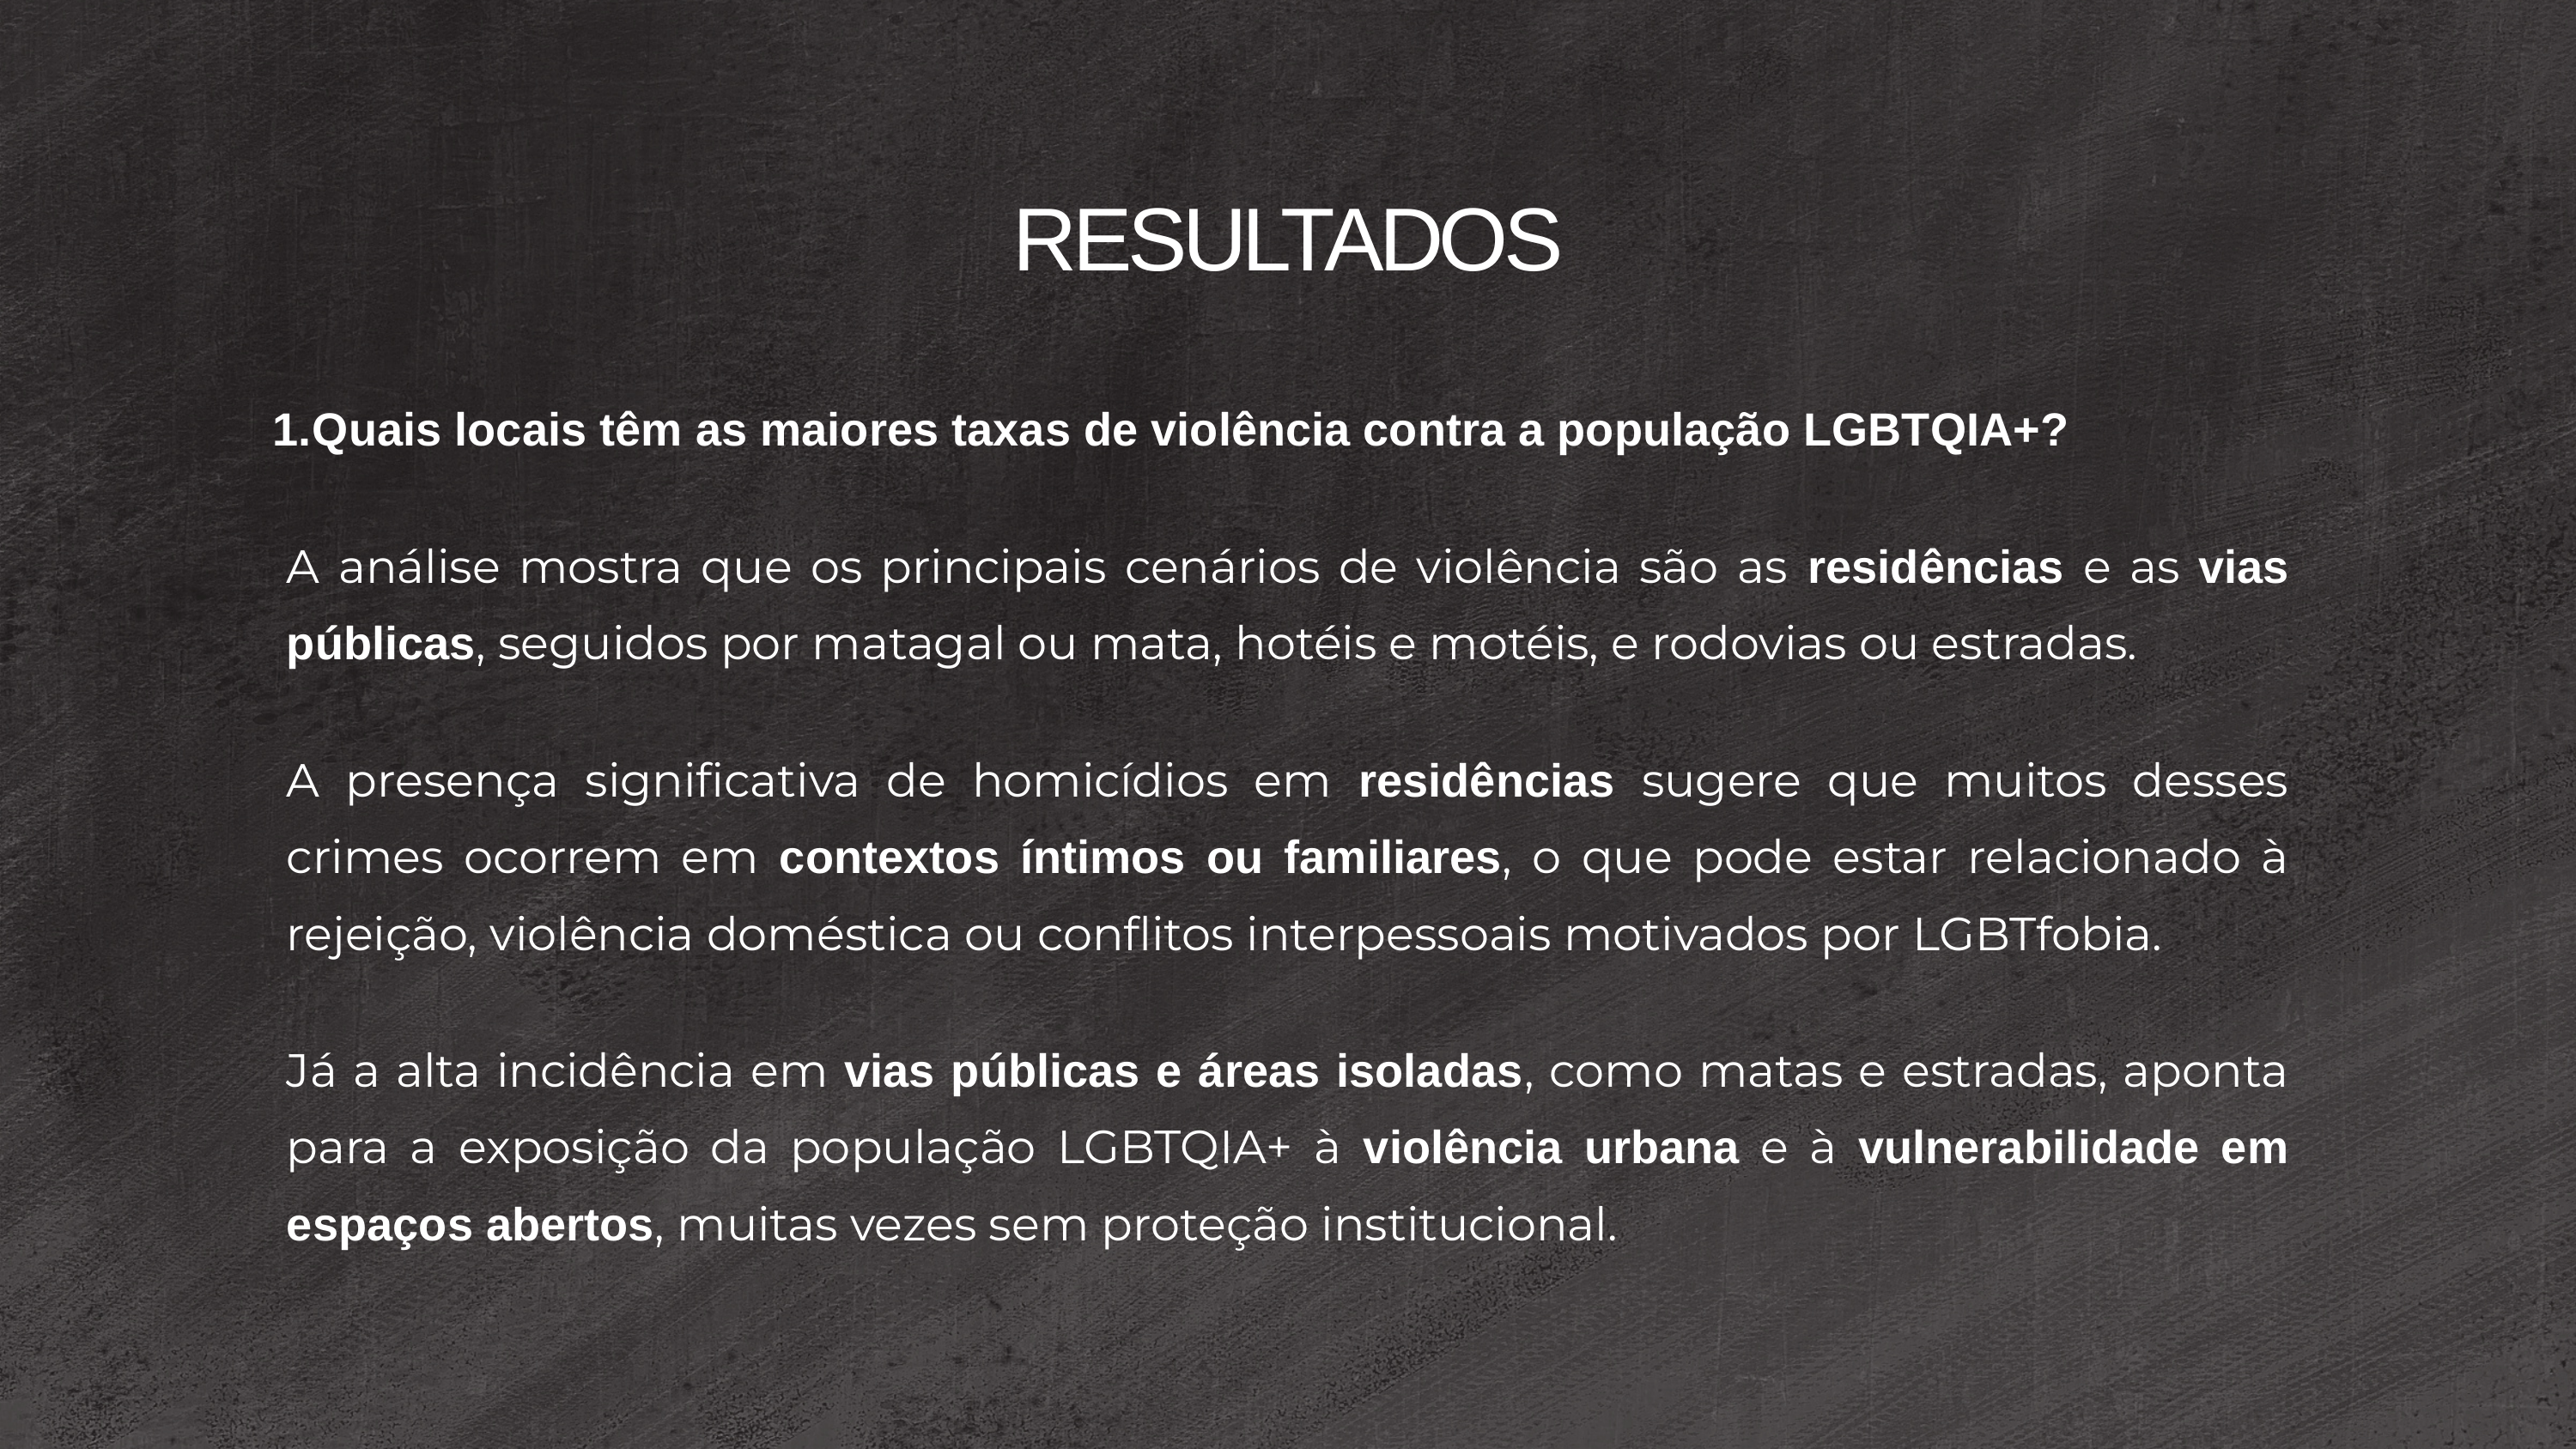

RESULTADOS
Quais locais têm as maiores taxas de violência contra a população LGBTQIA+?
A análise mostra que os principais cenários de violência são as residências e as vias públicas, seguidos por matagal ou mata, hotéis e motéis, e rodovias ou estradas.
A presença significativa de homicídios em residências sugere que muitos desses crimes ocorrem em contextos íntimos ou familiares, o que pode estar relacionado à rejeição, violência doméstica ou conflitos interpessoais motivados por LGBTfobia.
Já a alta incidência em vias públicas e áreas isoladas, como matas e estradas, aponta para a exposição da população LGBTQIA+ à violência urbana e à vulnerabilidade em espaços abertos, muitas vezes sem proteção institucional.